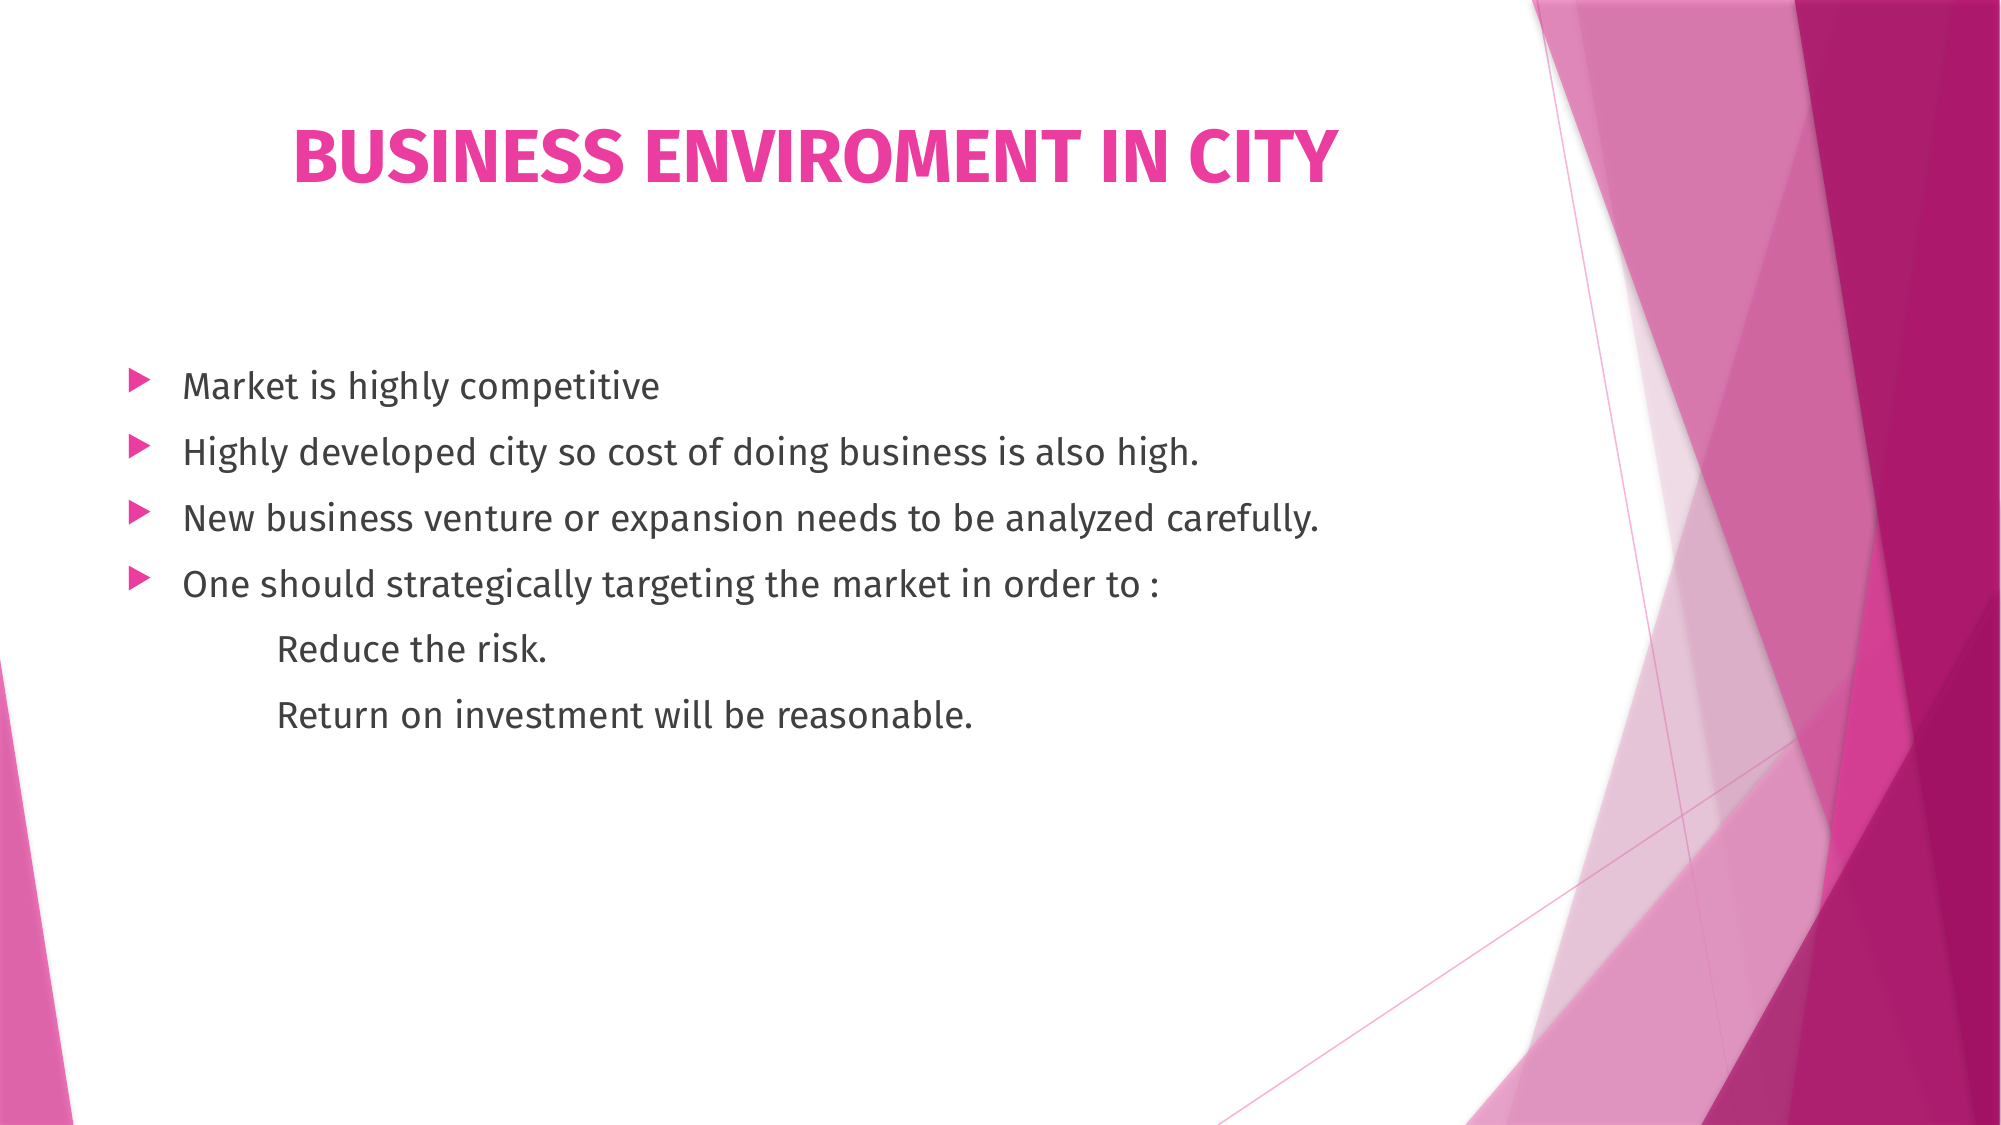

# BUSINESS ENVIROMENT IN CITY
Market is highly competitive
Highly developed city so cost of doing business is also high.
New business venture or expansion needs to be analyzed carefully.
One should strategically targeting the market in order to :
	Reduce the risk.
	Return on investment will be reasonable.